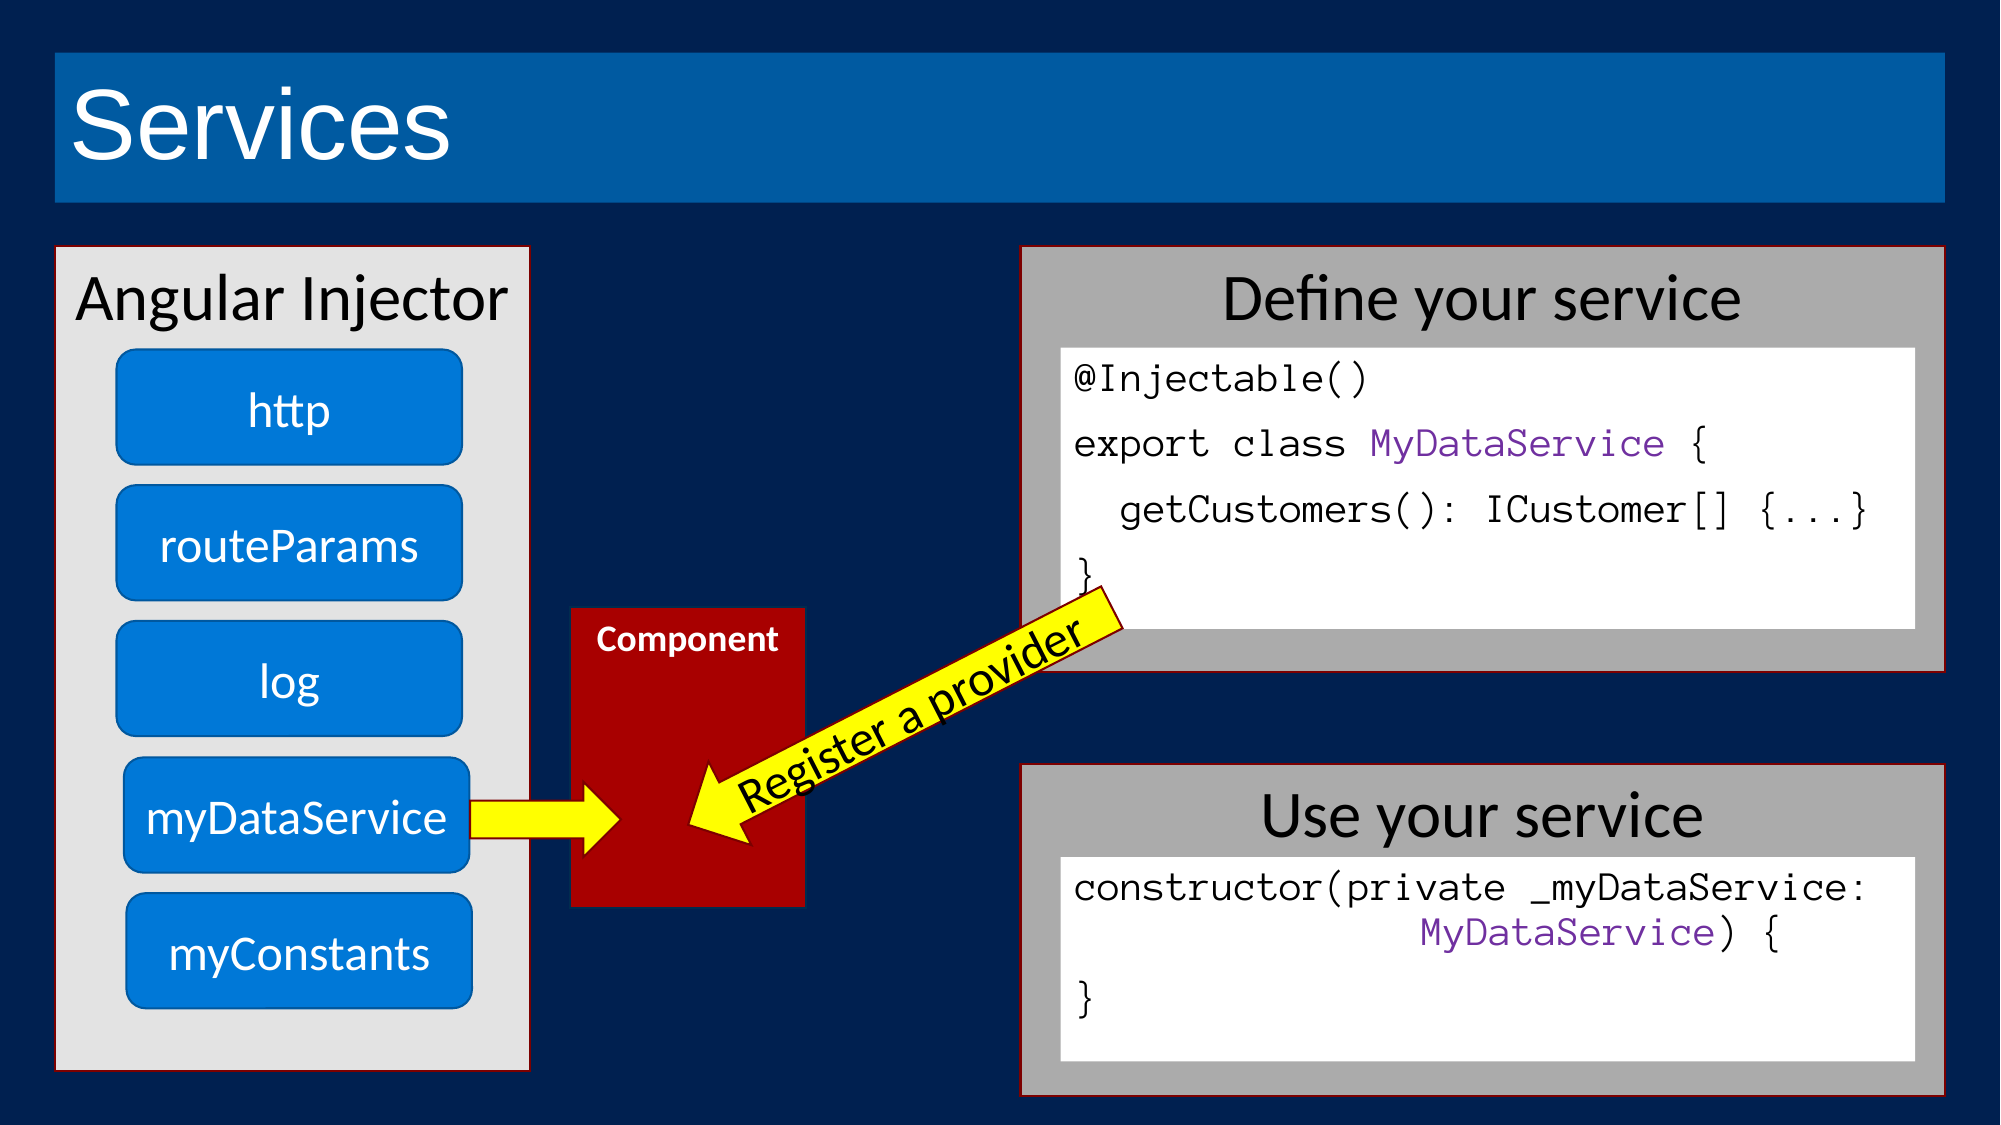

# Services
Angular Injector
Define your service
@Injectable()
export class MyDataService {
  getCustomers(): ICustomer[] {...}
}
http
routeParams
Component
log
Register a provider
myDataService
Use your service

constructor(private _myDataService: 		  MyDataService) {
}
myConstants